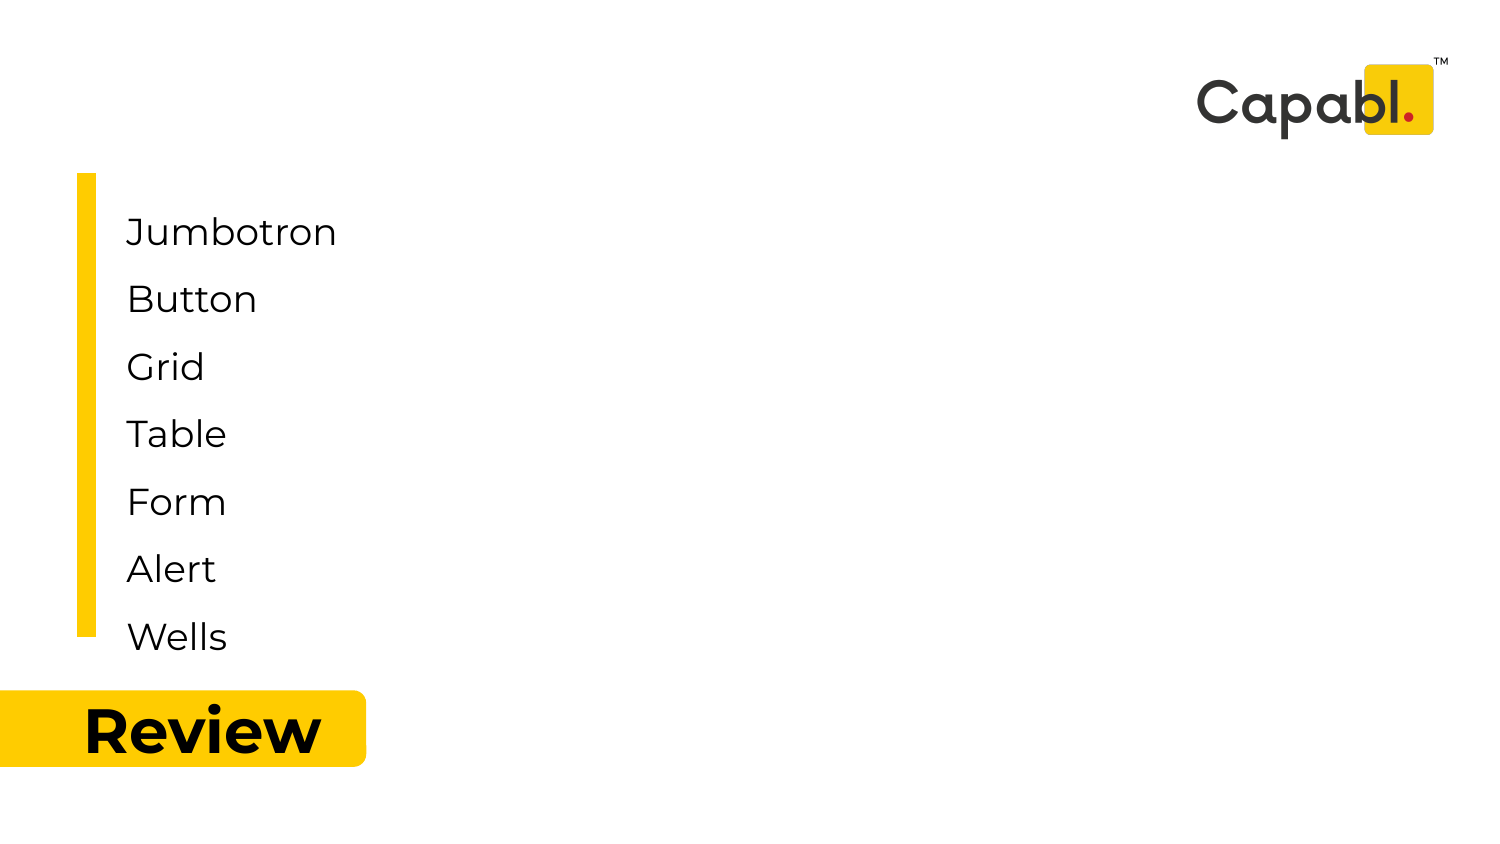

Jumbotron
Button
Grid
Table
Form
Alert
Wells

# Review